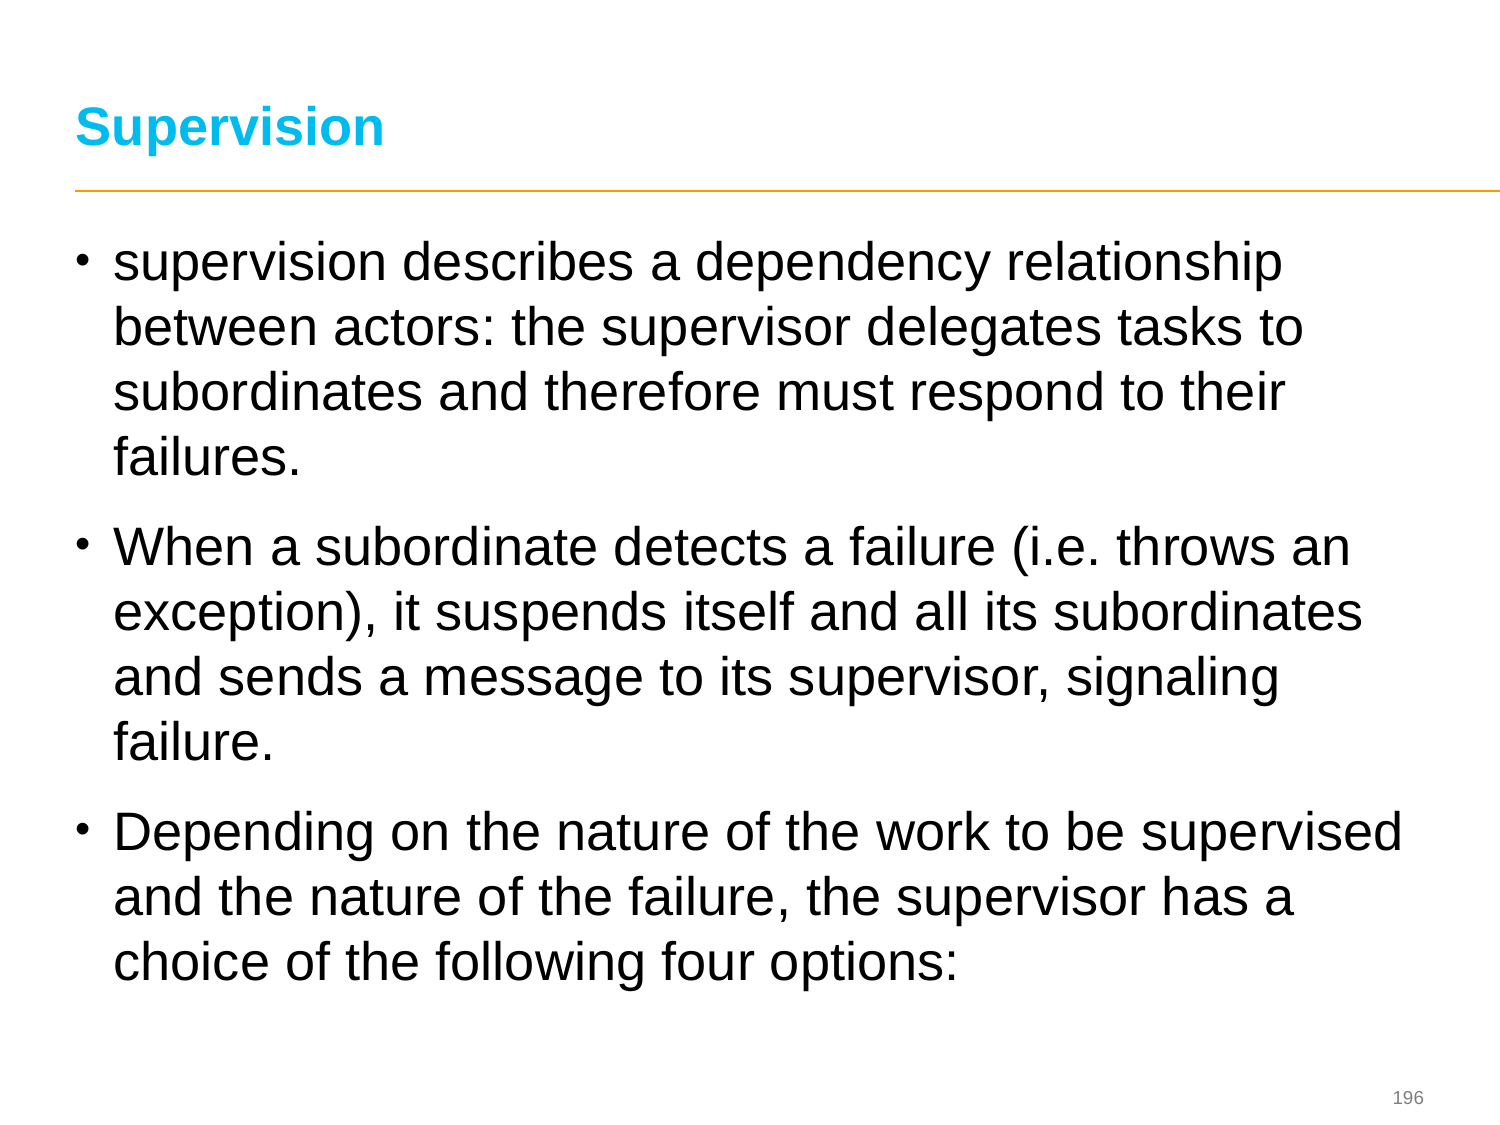

# Supervision
supervision describes a dependency relationship between actors: the supervisor delegates tasks to subordinates and therefore must respond to their failures.
When a subordinate detects a failure (i.e. throws an exception), it suspends itself and all its subordinates and sends a message to its supervisor, signaling failure.
Depending on the nature of the work to be supervised and the nature of the failure, the supervisor has a choice of the following four options: